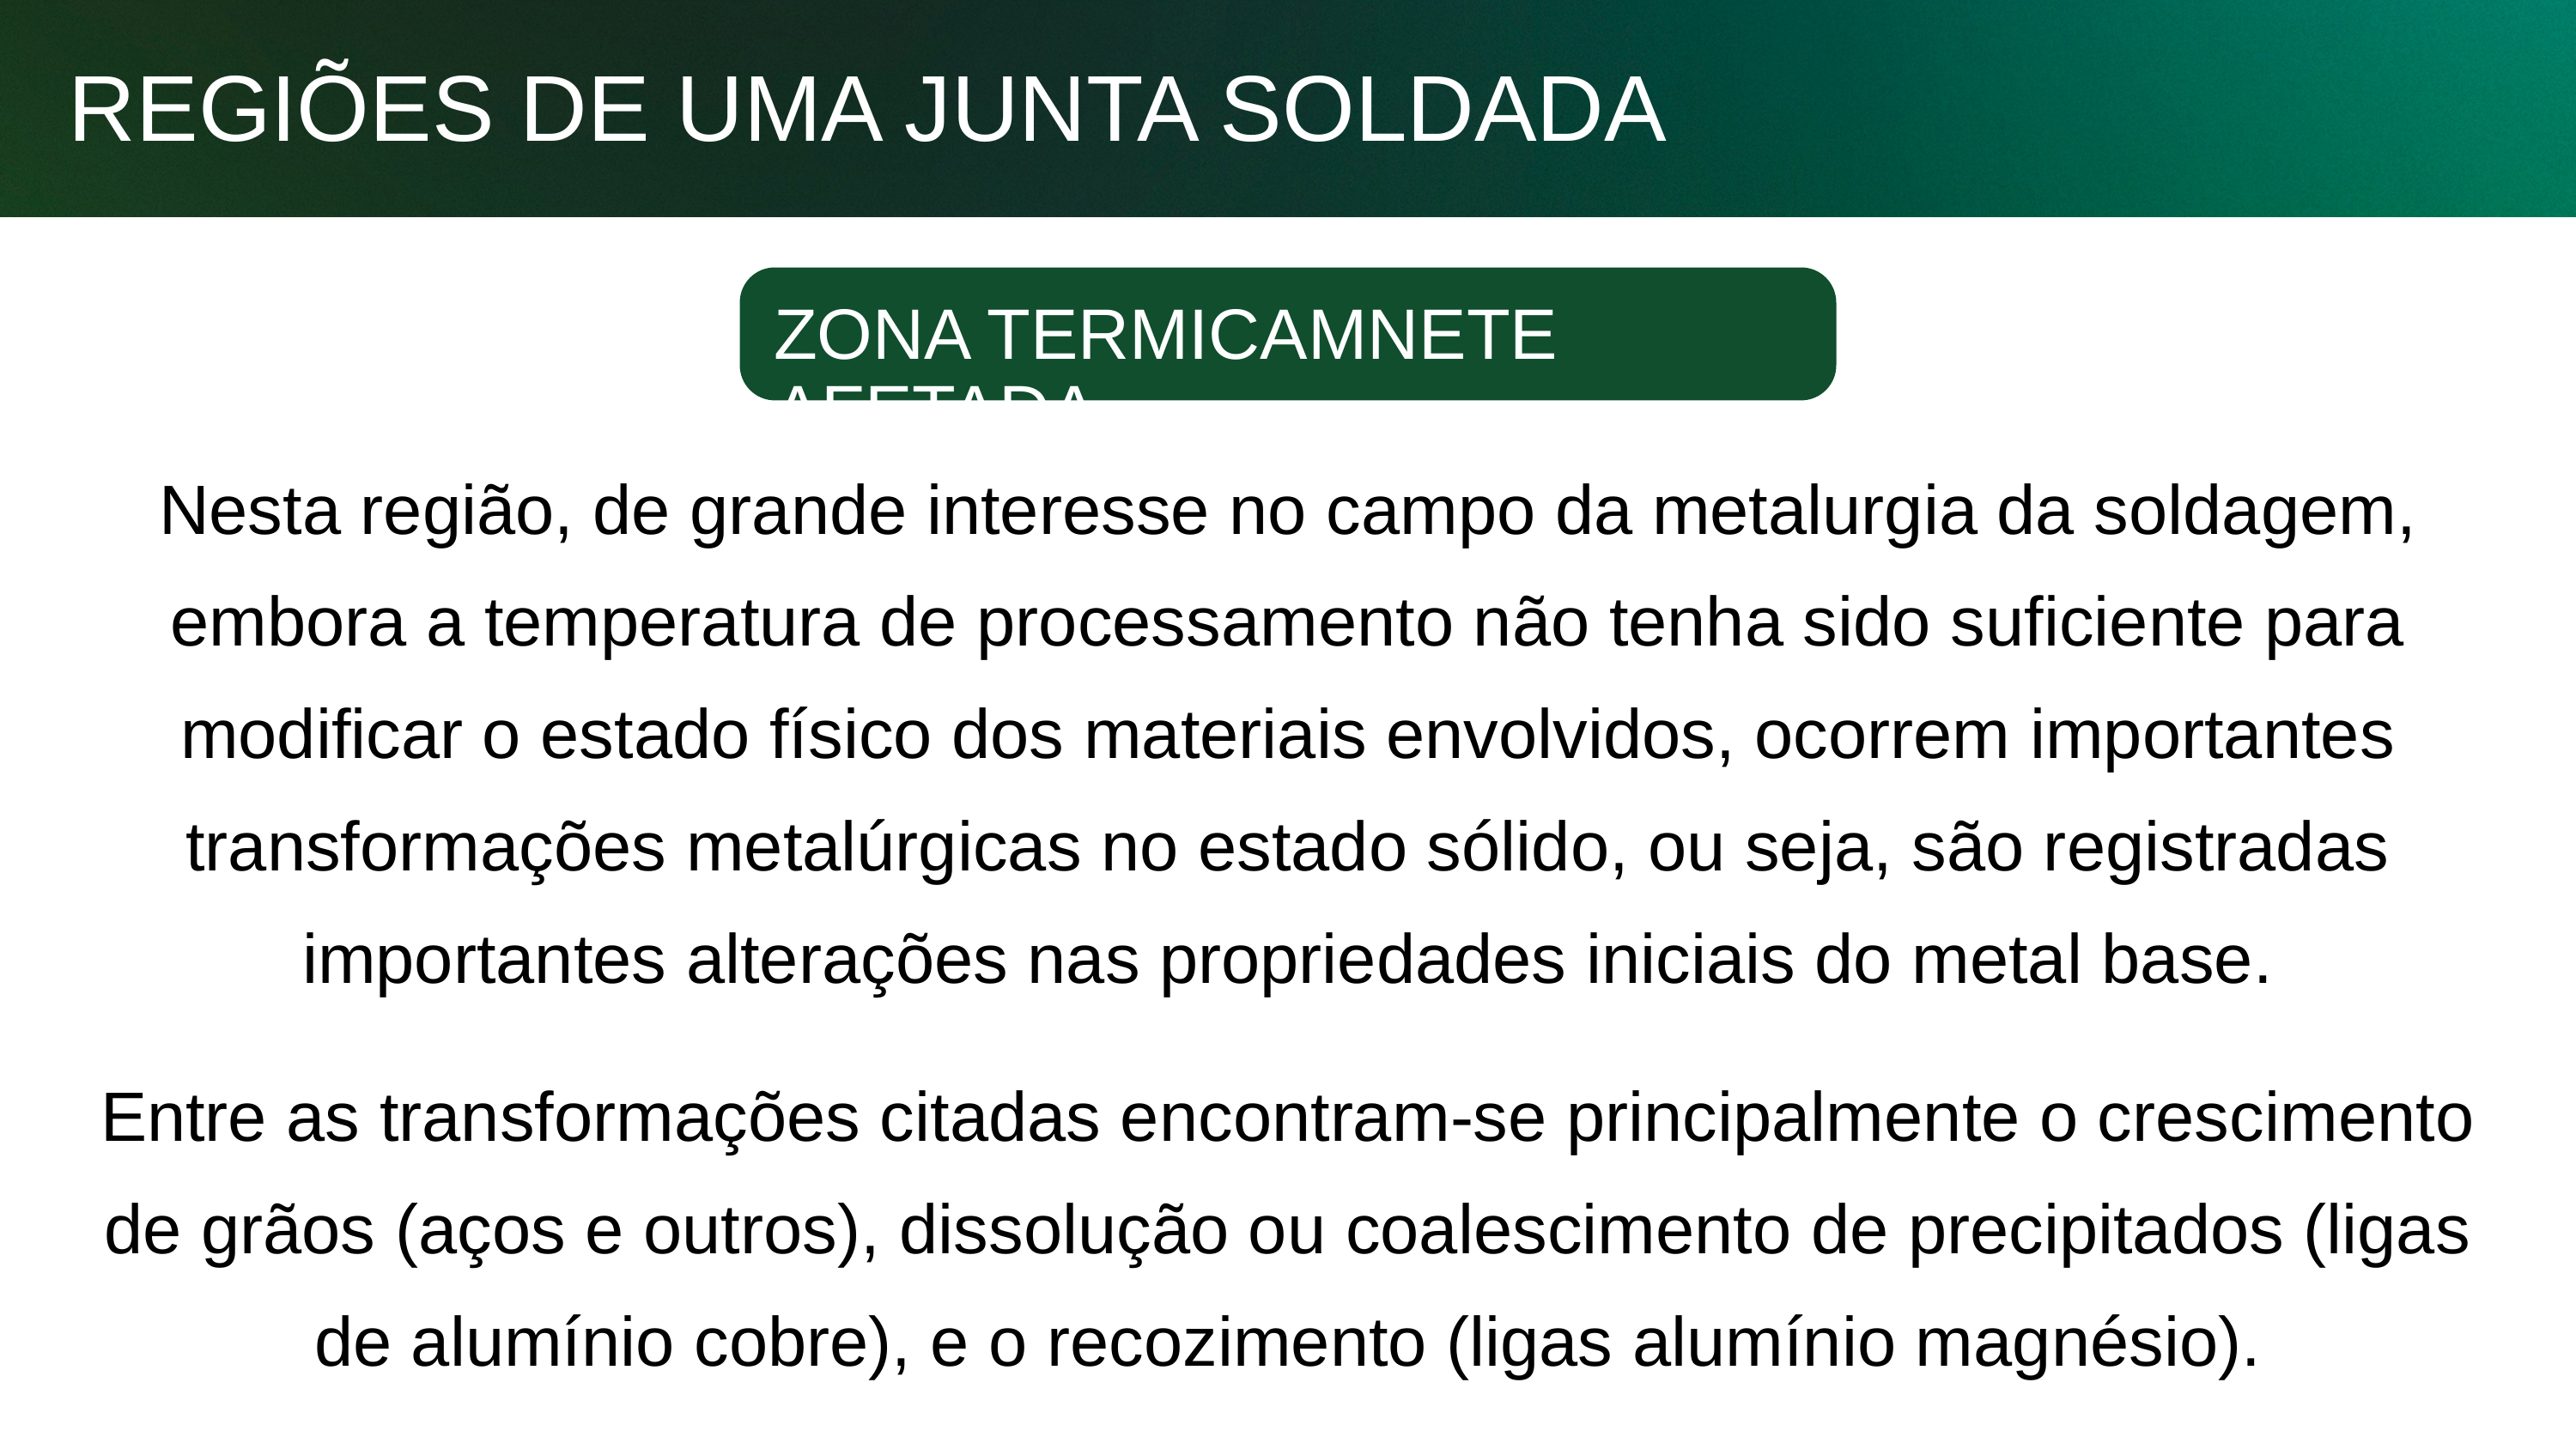

REGIÕES DE UMA JUNTA SOLDADA

ZONA TERMICAMNETE AFETADA
Nesta região, de grande interesse no campo da metalurgia da soldagem, embora a temperatura de processamento não tenha sido suficiente para modificar o estado físico dos materiais envolvidos, ocorrem importantes transformações metalúrgicas no estado sólido, ou seja, são registradas importantes alterações nas propriedades iniciais do metal base.
Entre as transformações citadas encontram-se principalmente o crescimento de grãos (aços e outros), dissolução ou coalescimento de precipitados (ligas de alumínio cobre), e o recozimento (ligas alumínio magnésio).